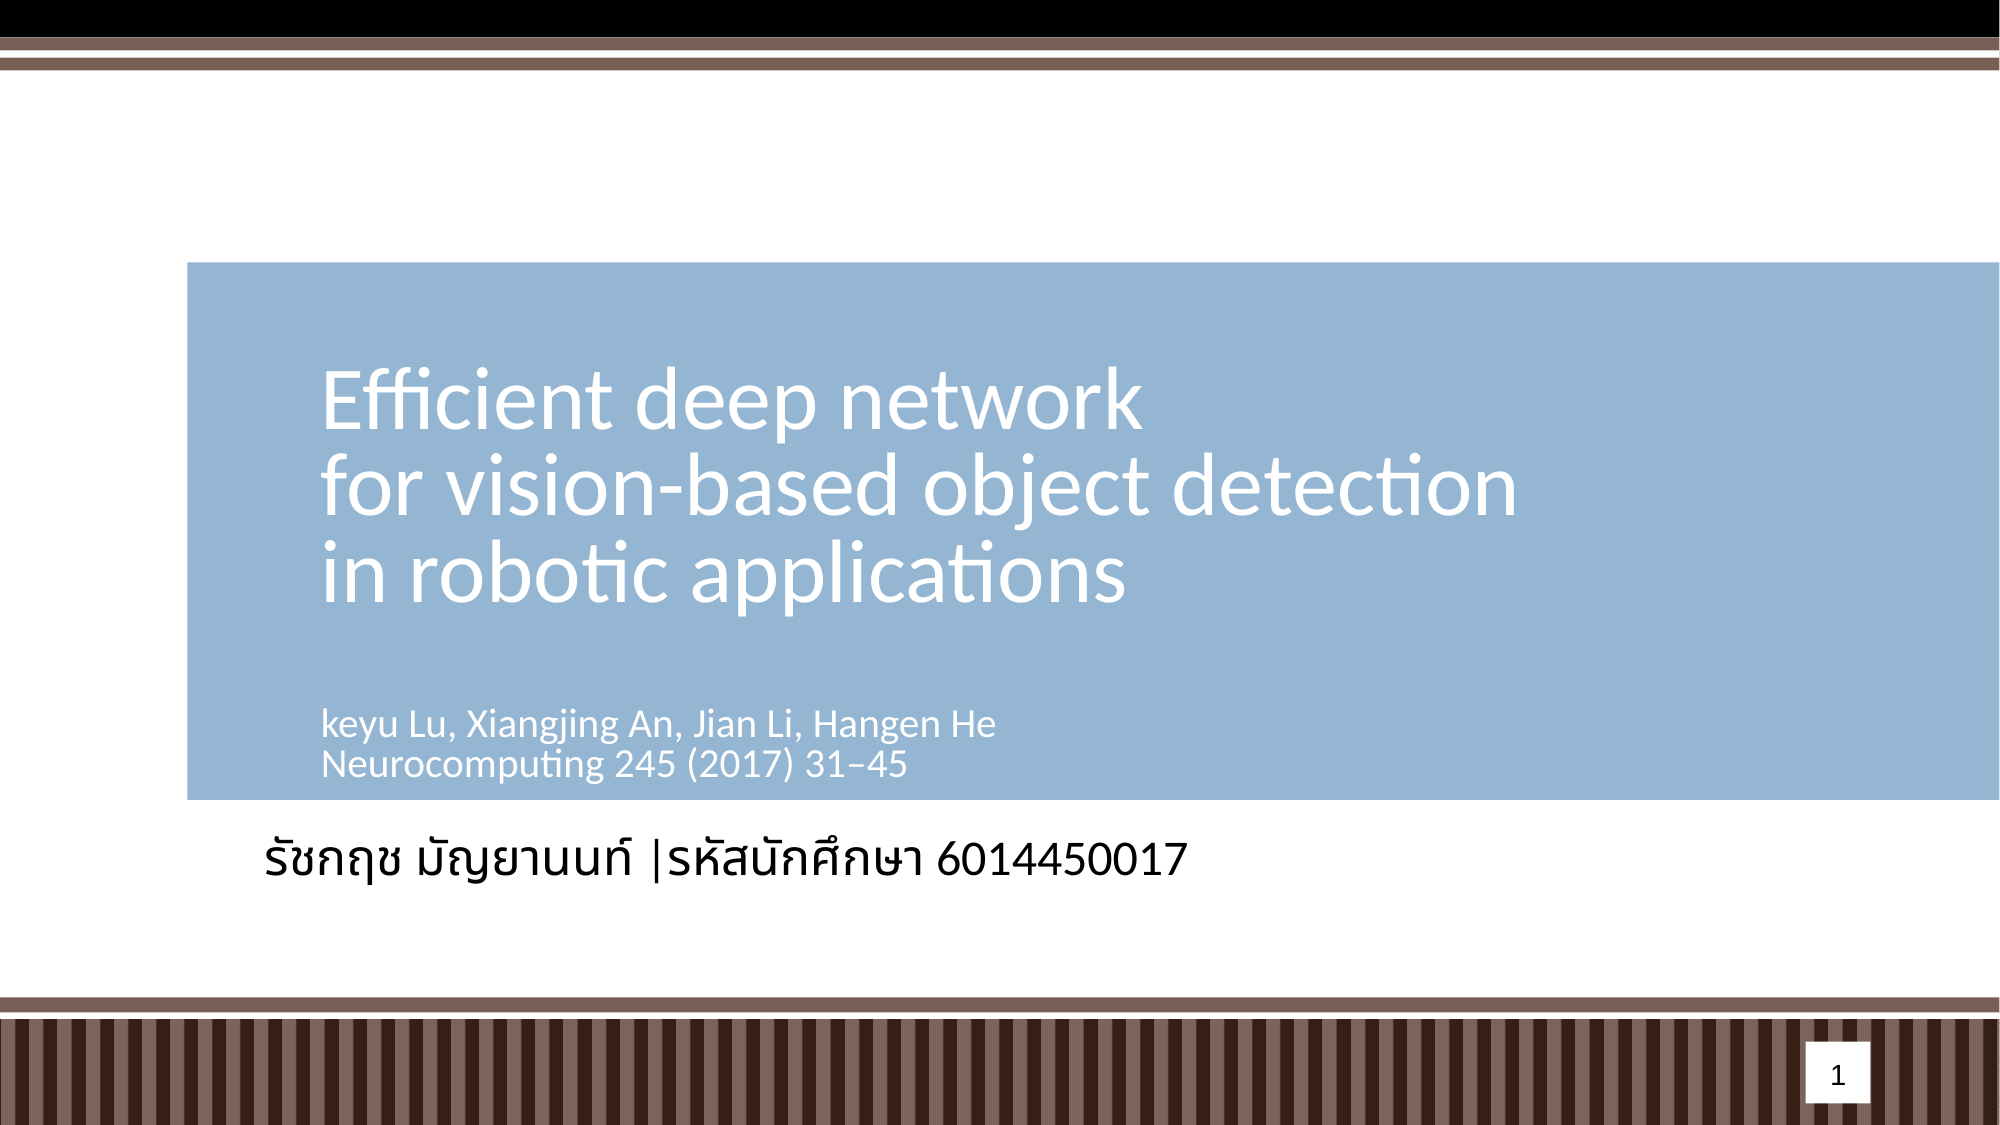

# Eﬃcient deep network for vision-based object detection in robotic applications
keyu Lu, Xiangjing An, Jian Li, Hangen He
Neurocomputing 245 (2017) 31–45
รัชกฤช มัญยานนท์ |รหัสนักศึกษา 6014450017
1